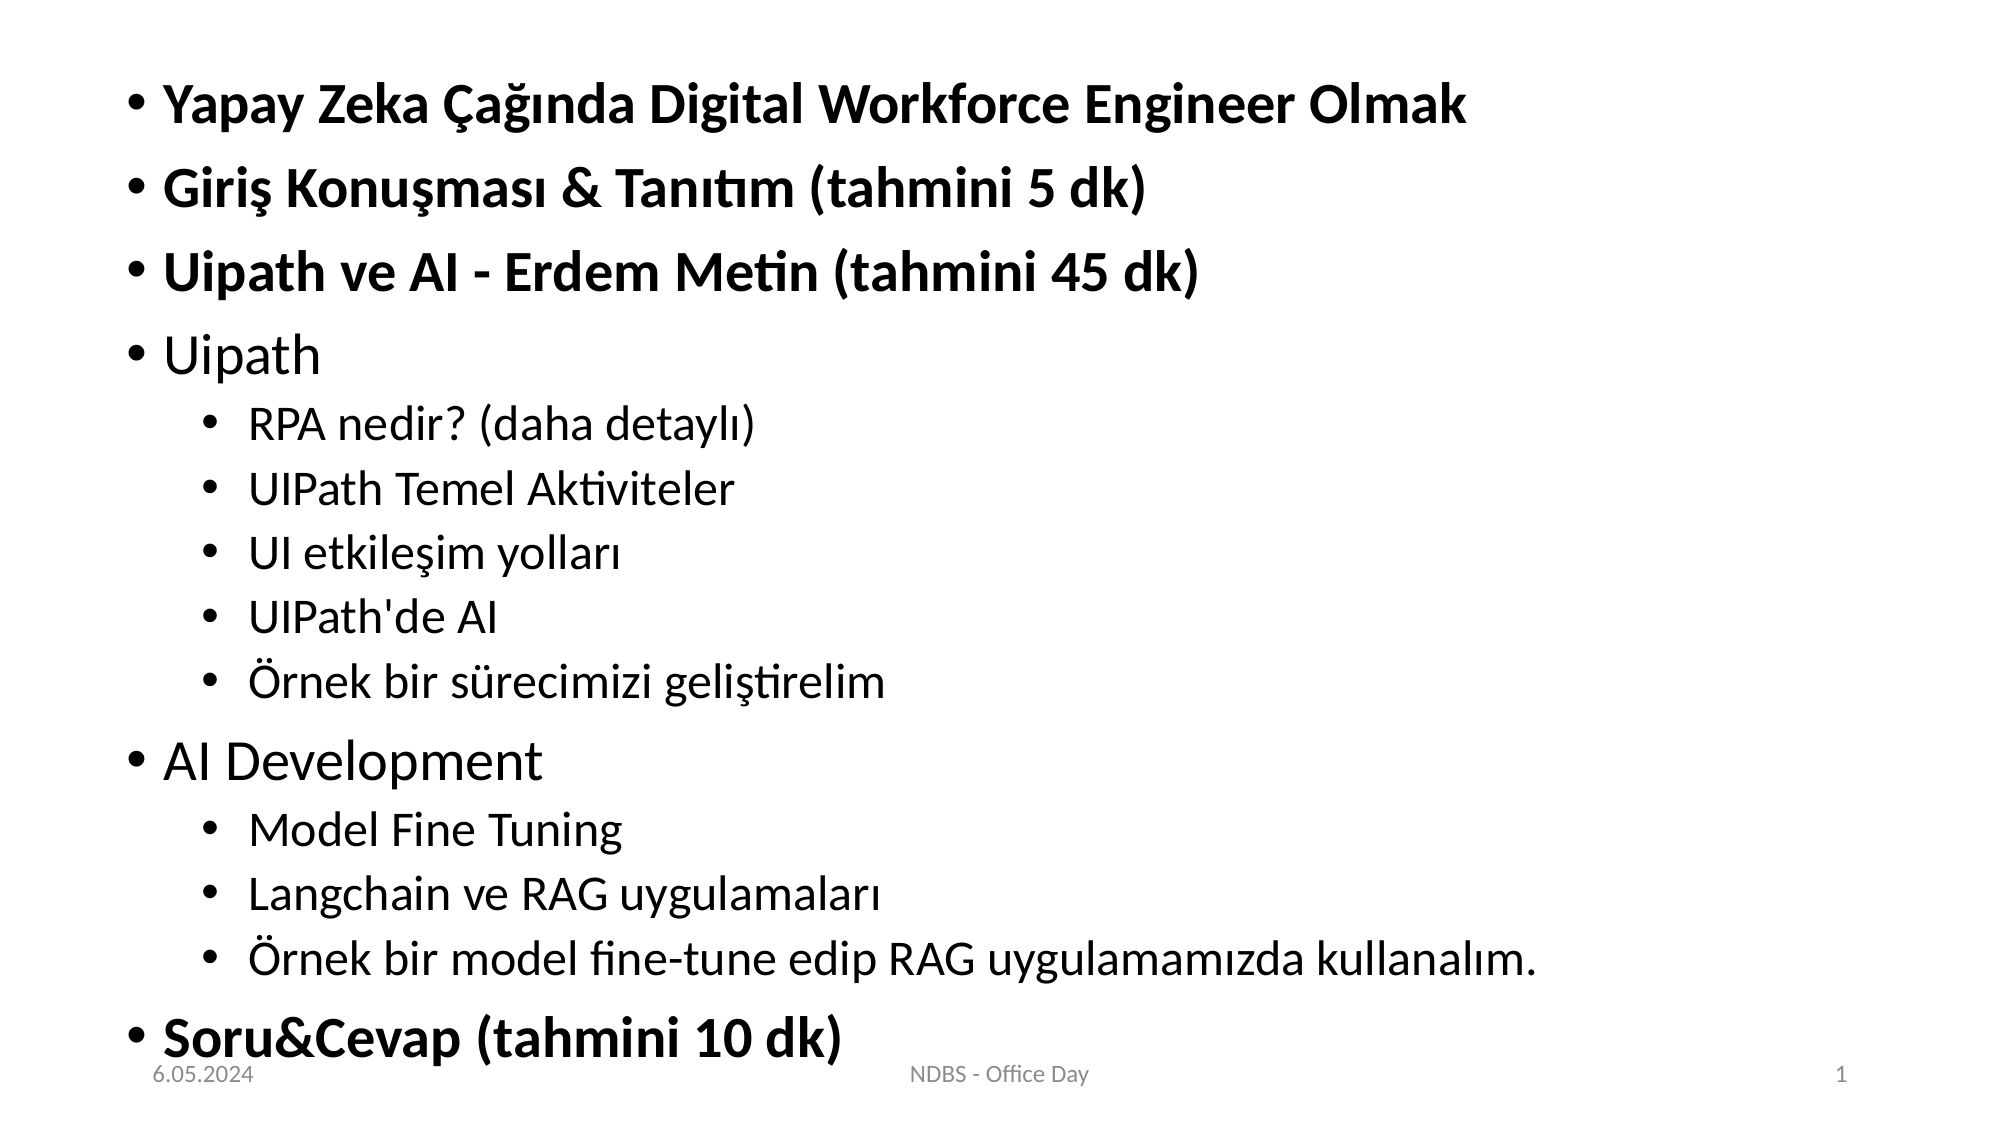

Yapay Zeka Çağında Digital Workforce Engineer Olmak
Giriş Konuşması & Tanıtım (tahmini 5 dk)
Uipath ve AI - Erdem Metin (tahmini 45 dk)
Uipath
RPA nedir? (daha detaylı)
UIPath Temel Aktiviteler
UI etkileşim yolları
UIPath'de AI
Örnek bir sürecimizi geliştirelim
AI Development
Model Fine Tuning
Langchain ve RAG uygulamaları
Örnek bir model fine-tune edip RAG uygulamamızda kullanalım.
Soru&Cevap (tahmini 10 dk)
6.05.2024
NDBS - Office Day
1